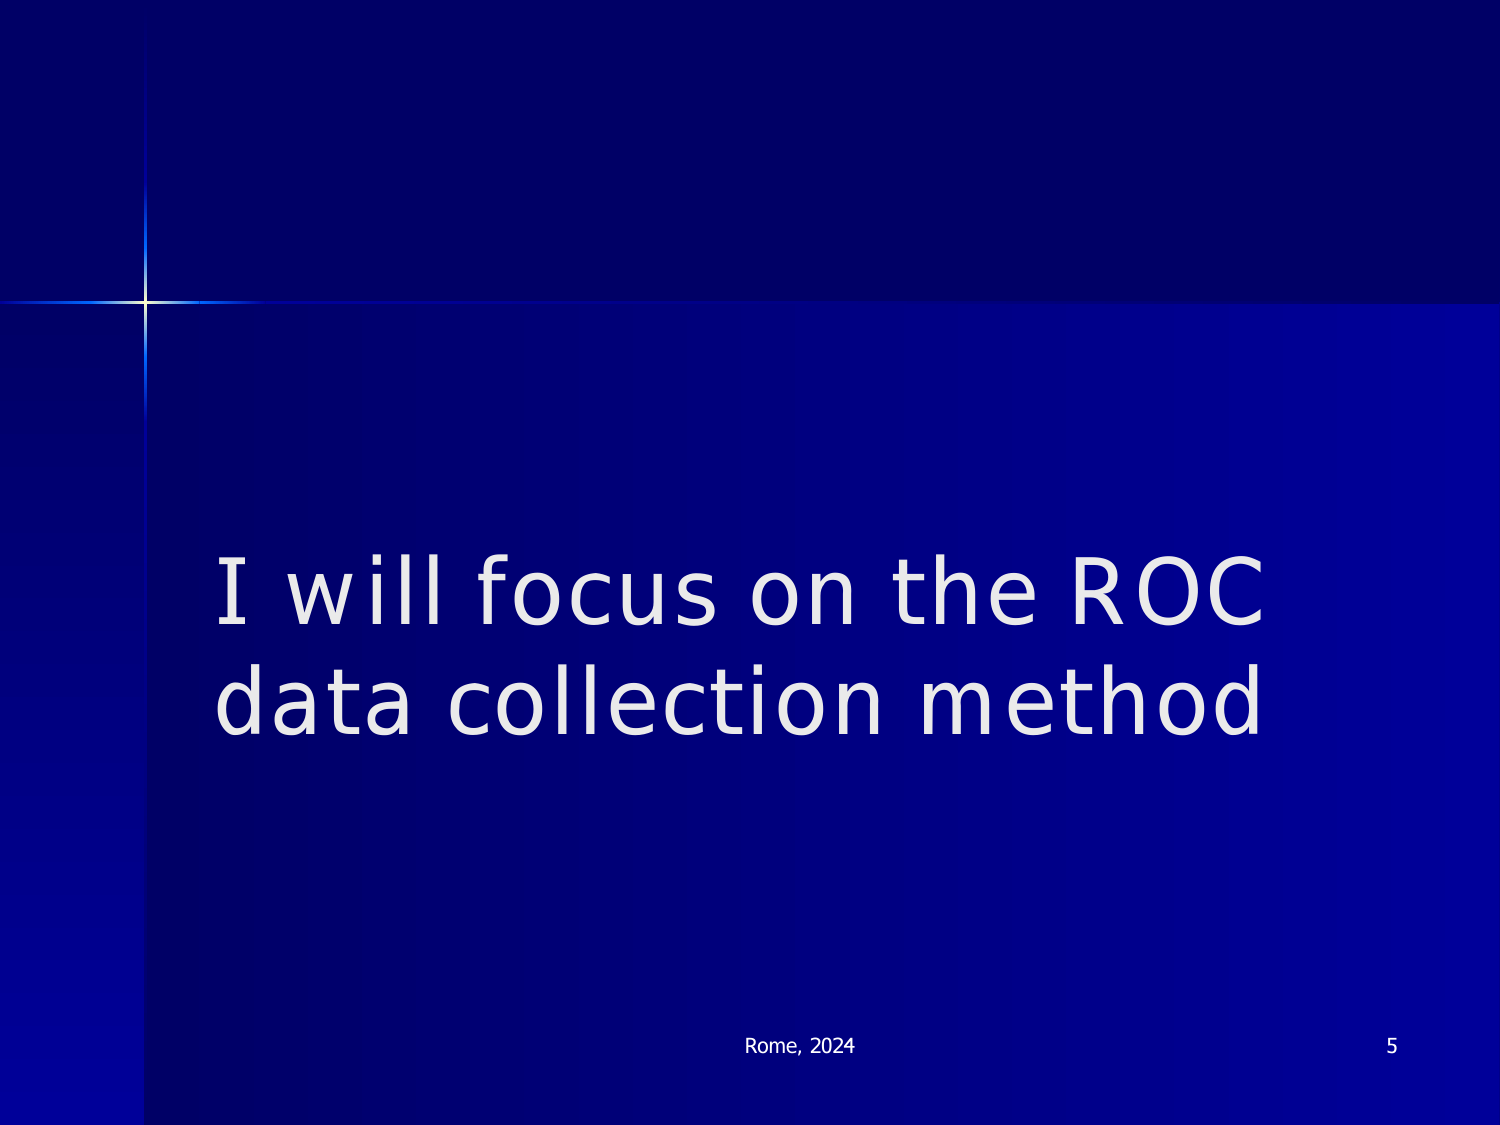

# I will focus on the ROC data collection method
Rome, 2024
5